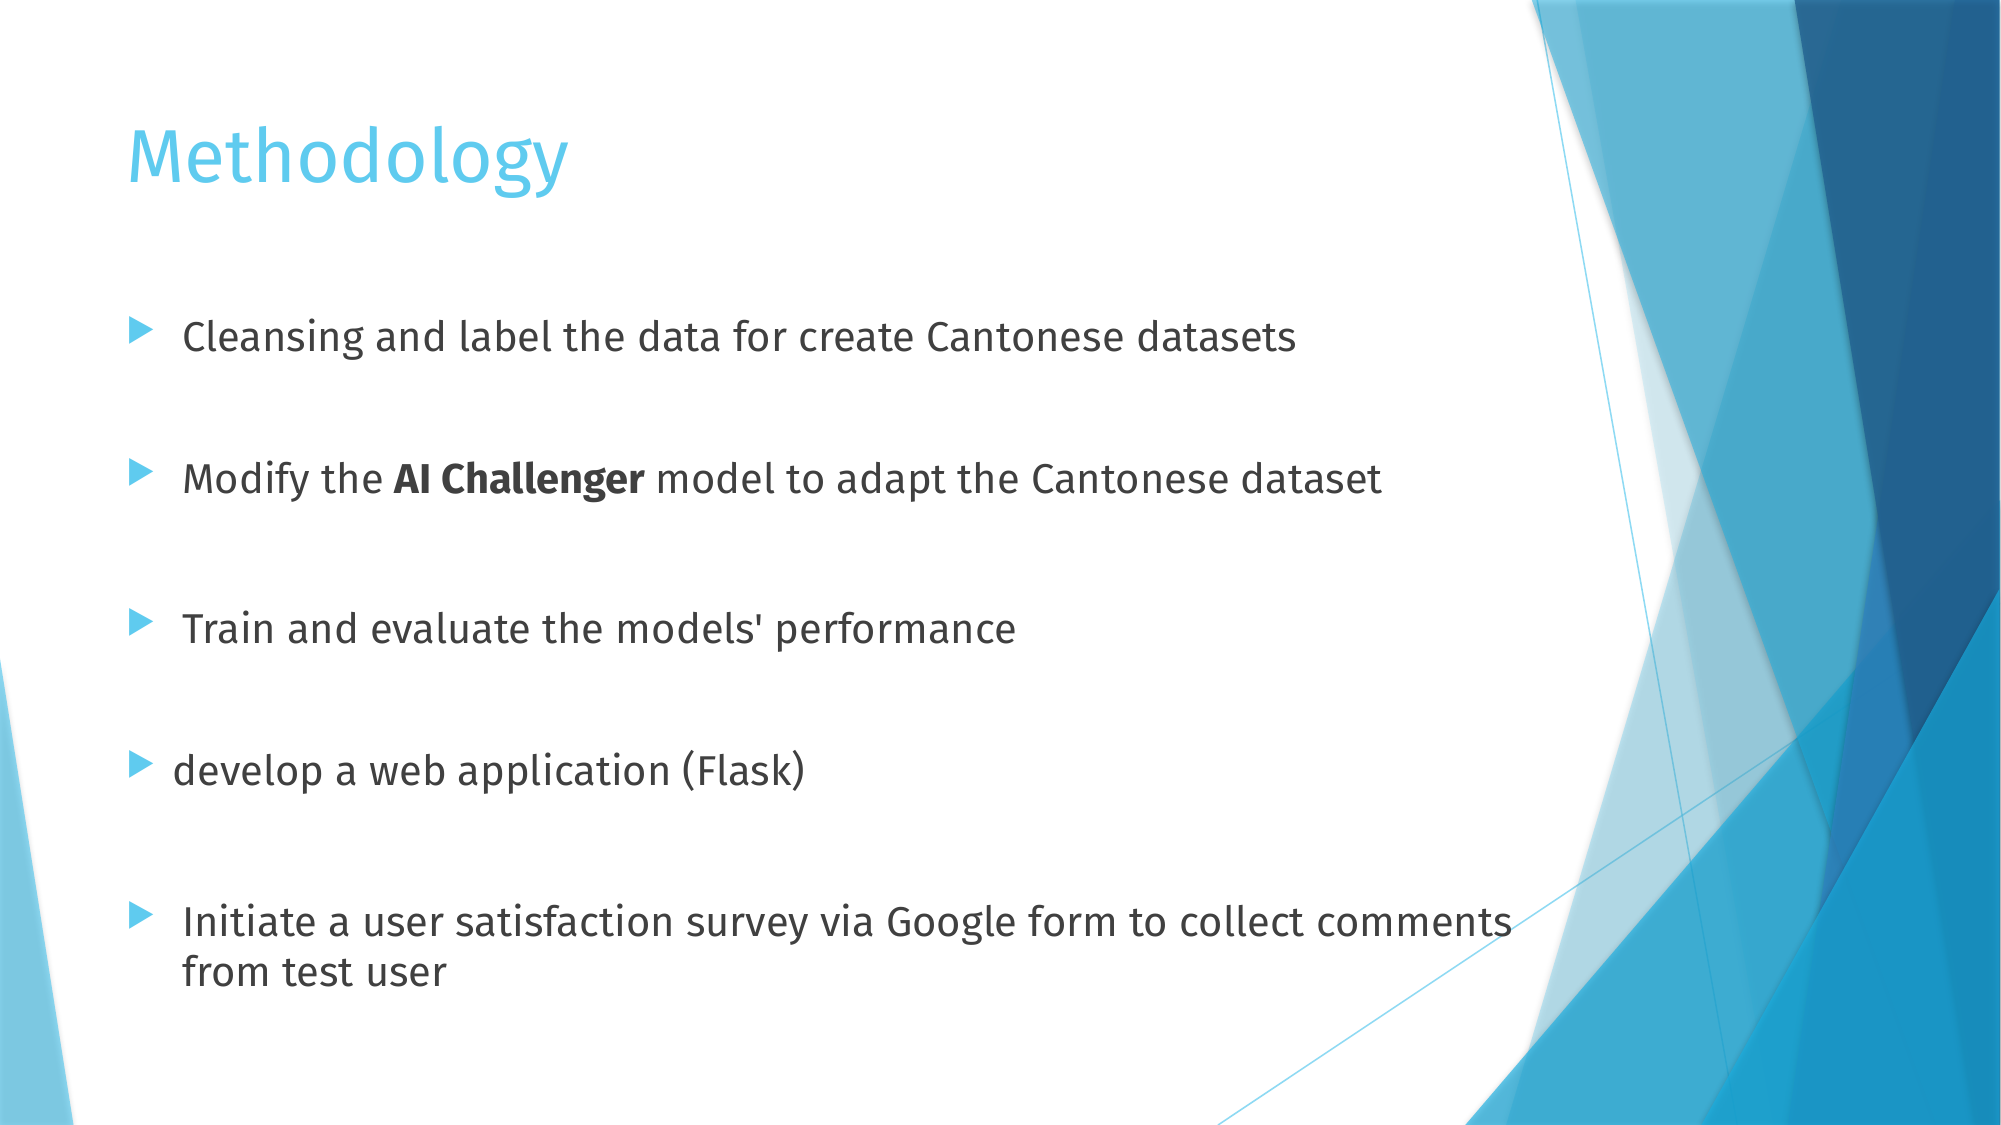

# Methodology

Cleansing and label the data for create Cantonese datasets

Modify the AI Challenger model to adapt the Cantonese dataset

Train and evaluate the models' performance

develop a web application (Flask)

Initiate a user satisfaction survey via Google form to collect comments from test user